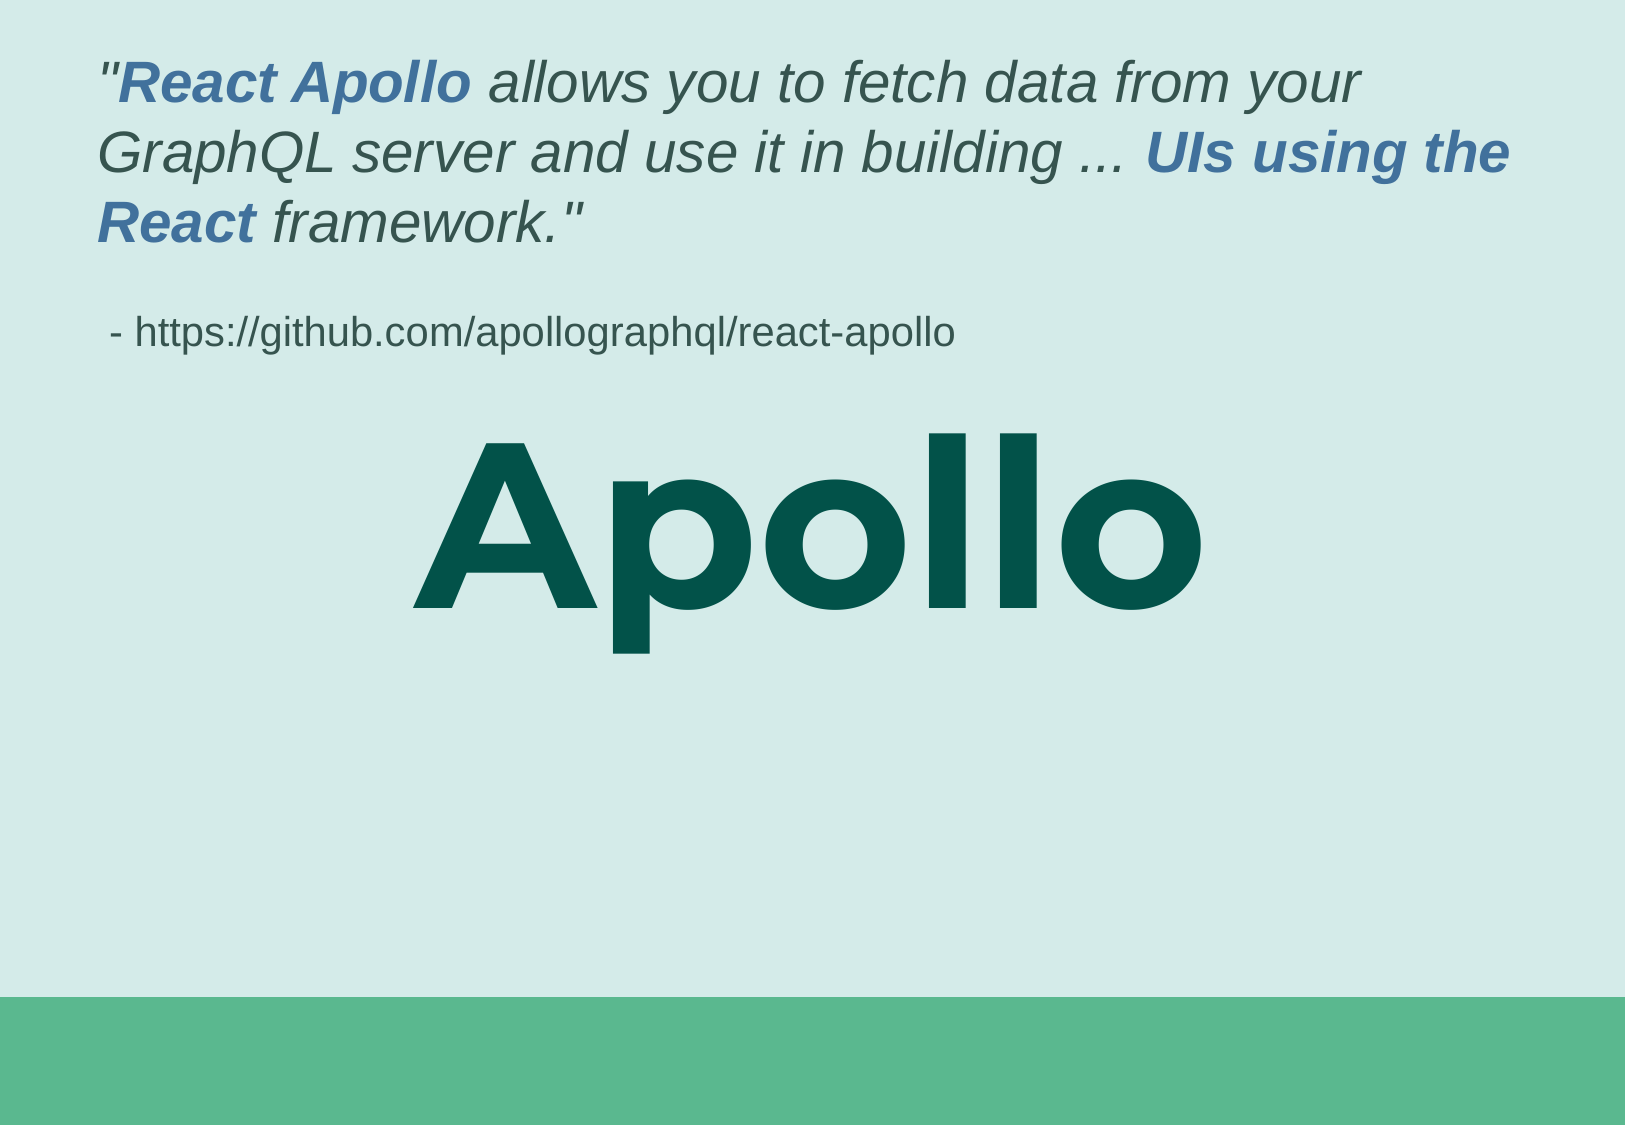

"React Apollo allows you to fetch data from your GraphQL server and use it in building ... UIs using the React framework."

 - https://github.com/apollographql/react-apollo
Apollo
#